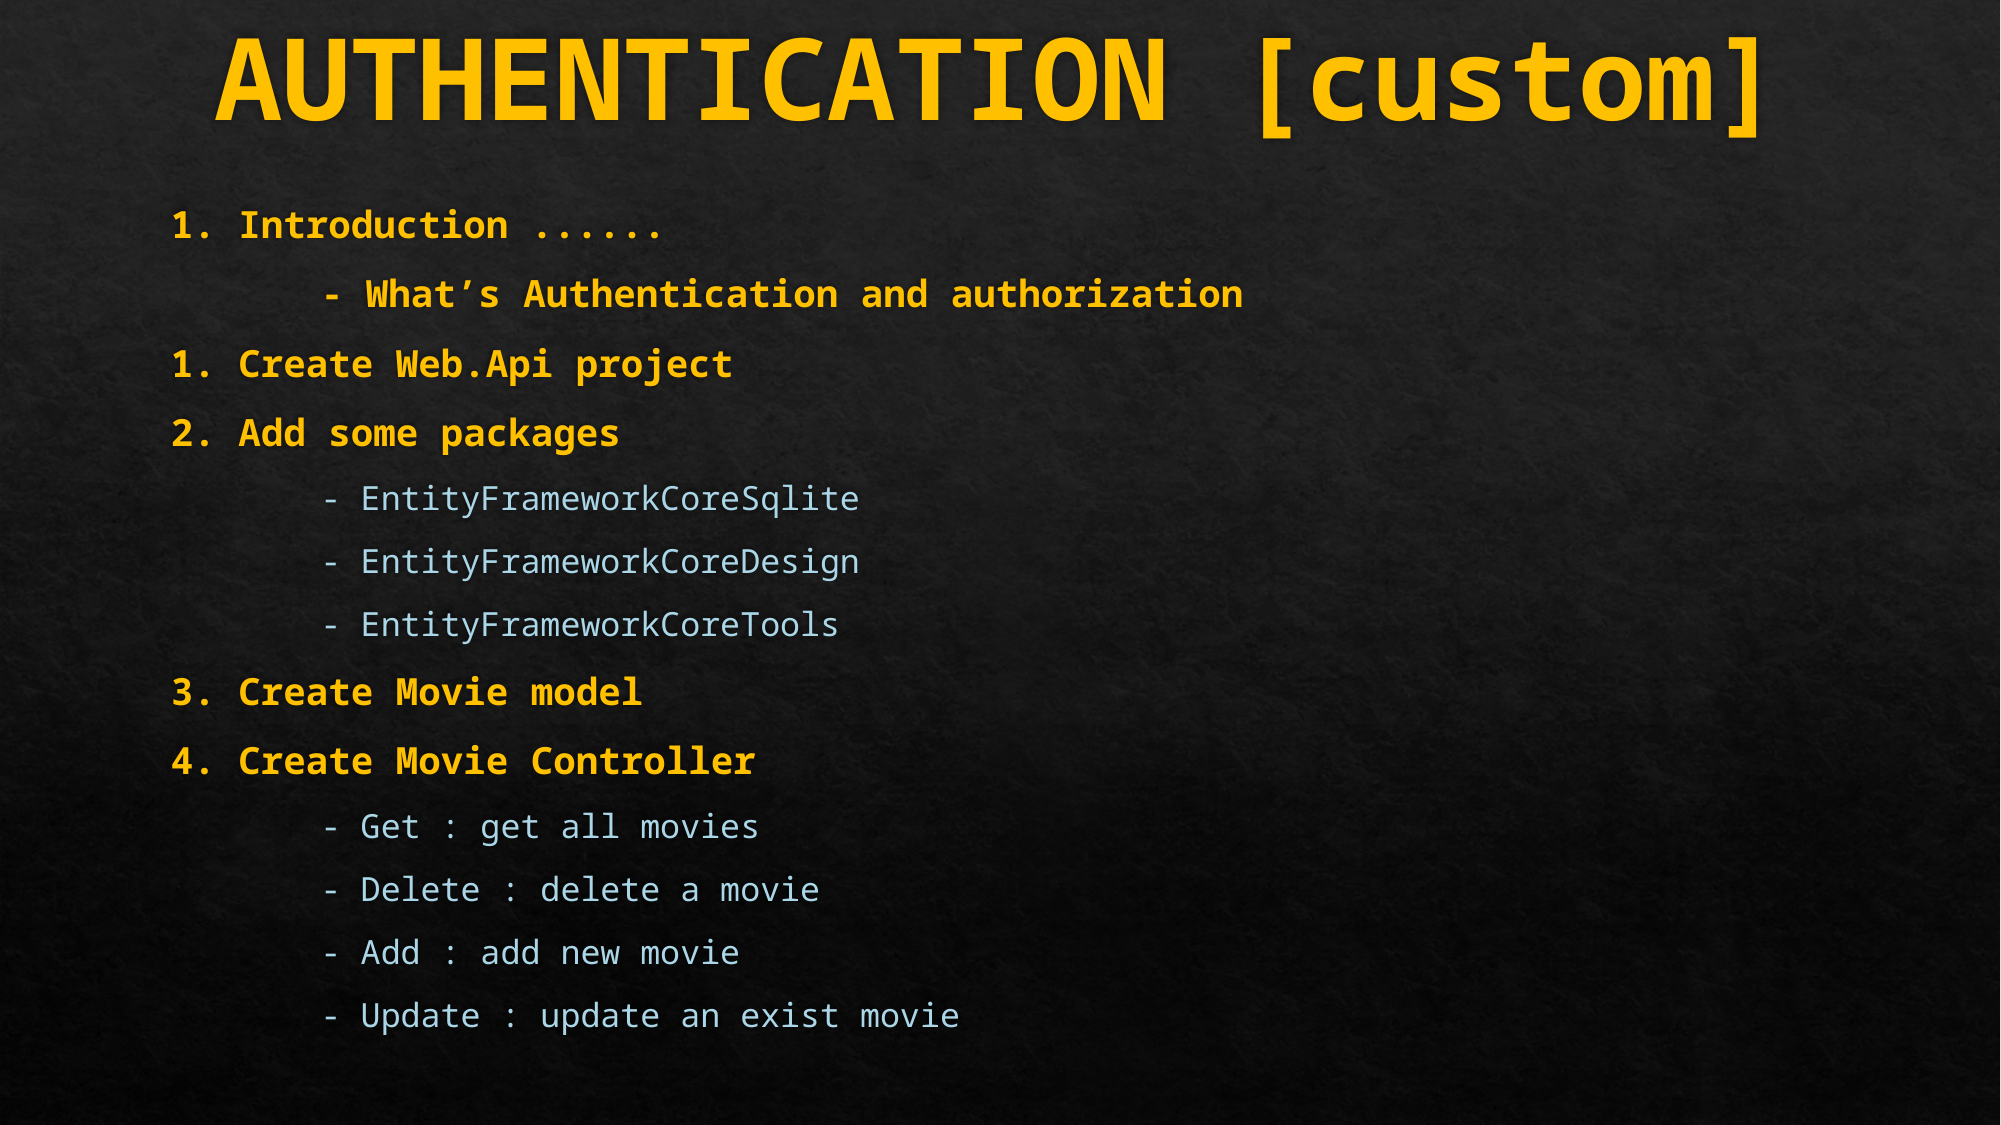

# AUTHENTICATION [custom]
1. Introduction ......
	- What’s Authentication and authorization
1. Create Web.Api project
2. Add some packages
	- EntityFrameworkCoreSqlite
	- EntityFrameworkCoreDesign
	- EntityFrameworkCoreTools
3. Create Movie model
4. Create Movie Controller
	- Get : get all movies
	- Delete : delete a movie
	- Add : add new movie
	- Update : update an exist movie